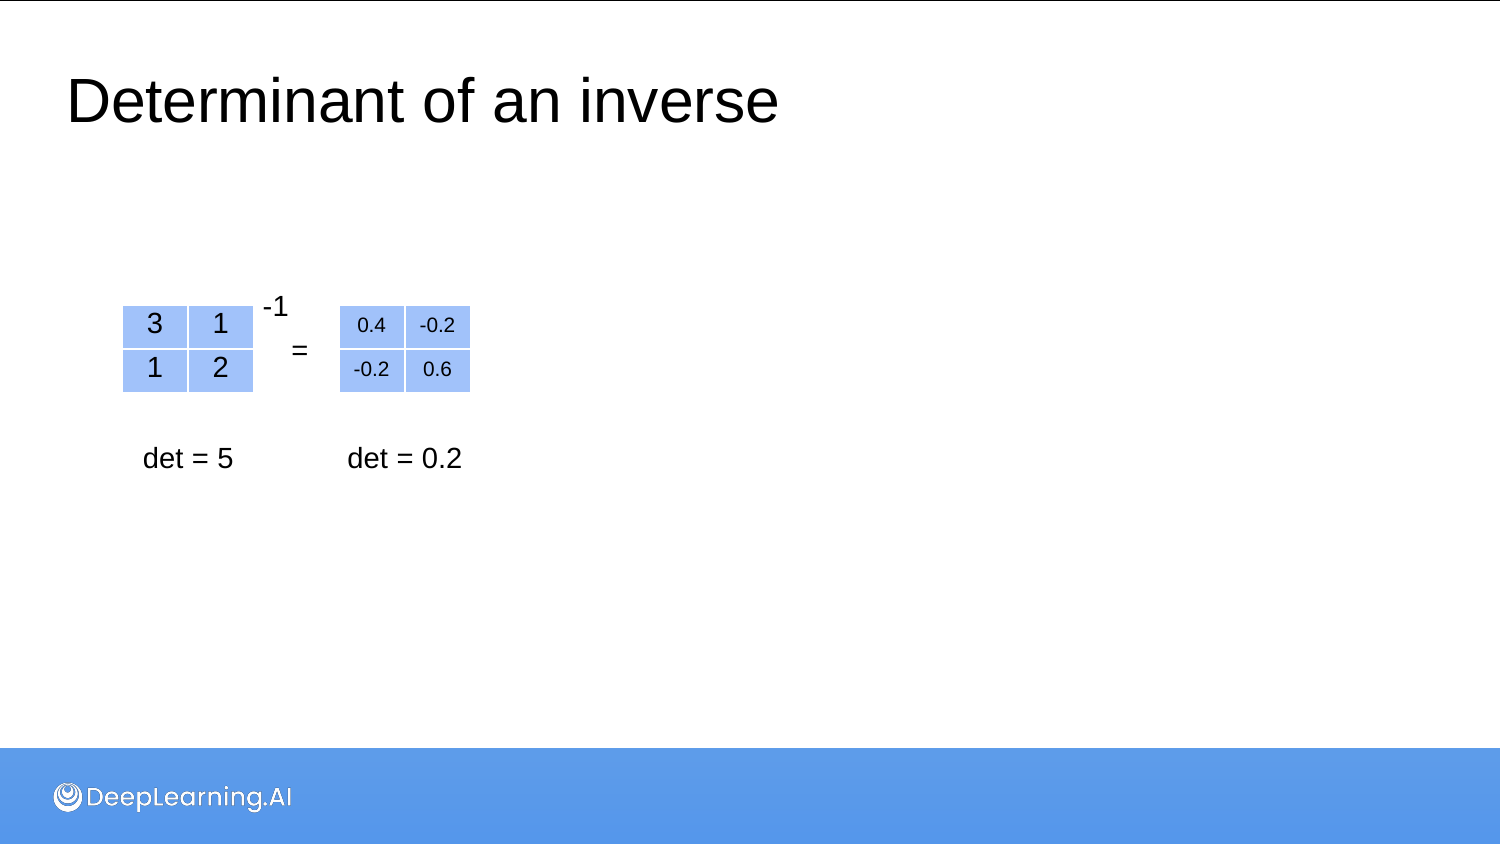

# Determinant of an inverse
-1
=
| 3 | 1 |
| --- | --- |
| 1 | 2 |
| 0.4 | -0.2 |
| --- | --- |
| -0.2 | 0.6 |
det = 5
det = 0.2